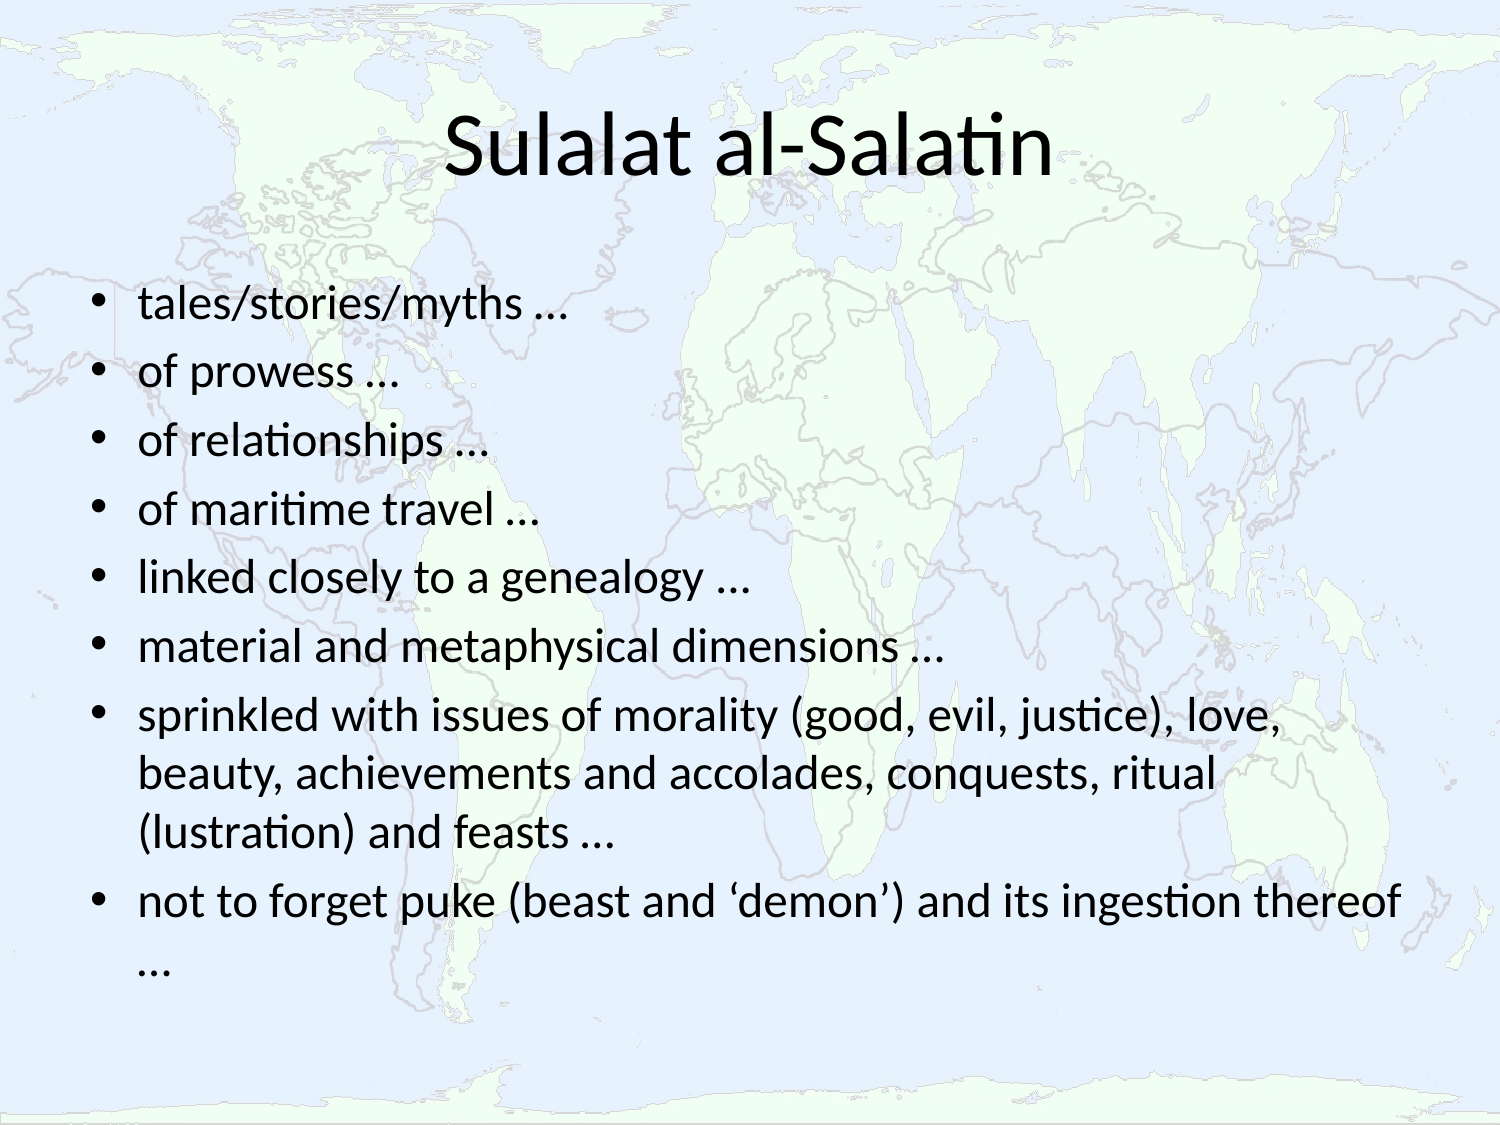

# Sulalat al-Salatin
tales/stories/myths …
of prowess …
of relationships …
of maritime travel …
linked closely to a genealogy ...
material and metaphysical dimensions …
sprinkled with issues of morality (good, evil, justice), love, beauty, achievements and accolades, conquests, ritual (lustration) and feasts …
not to forget puke (beast and ‘demon’) and its ingestion thereof …